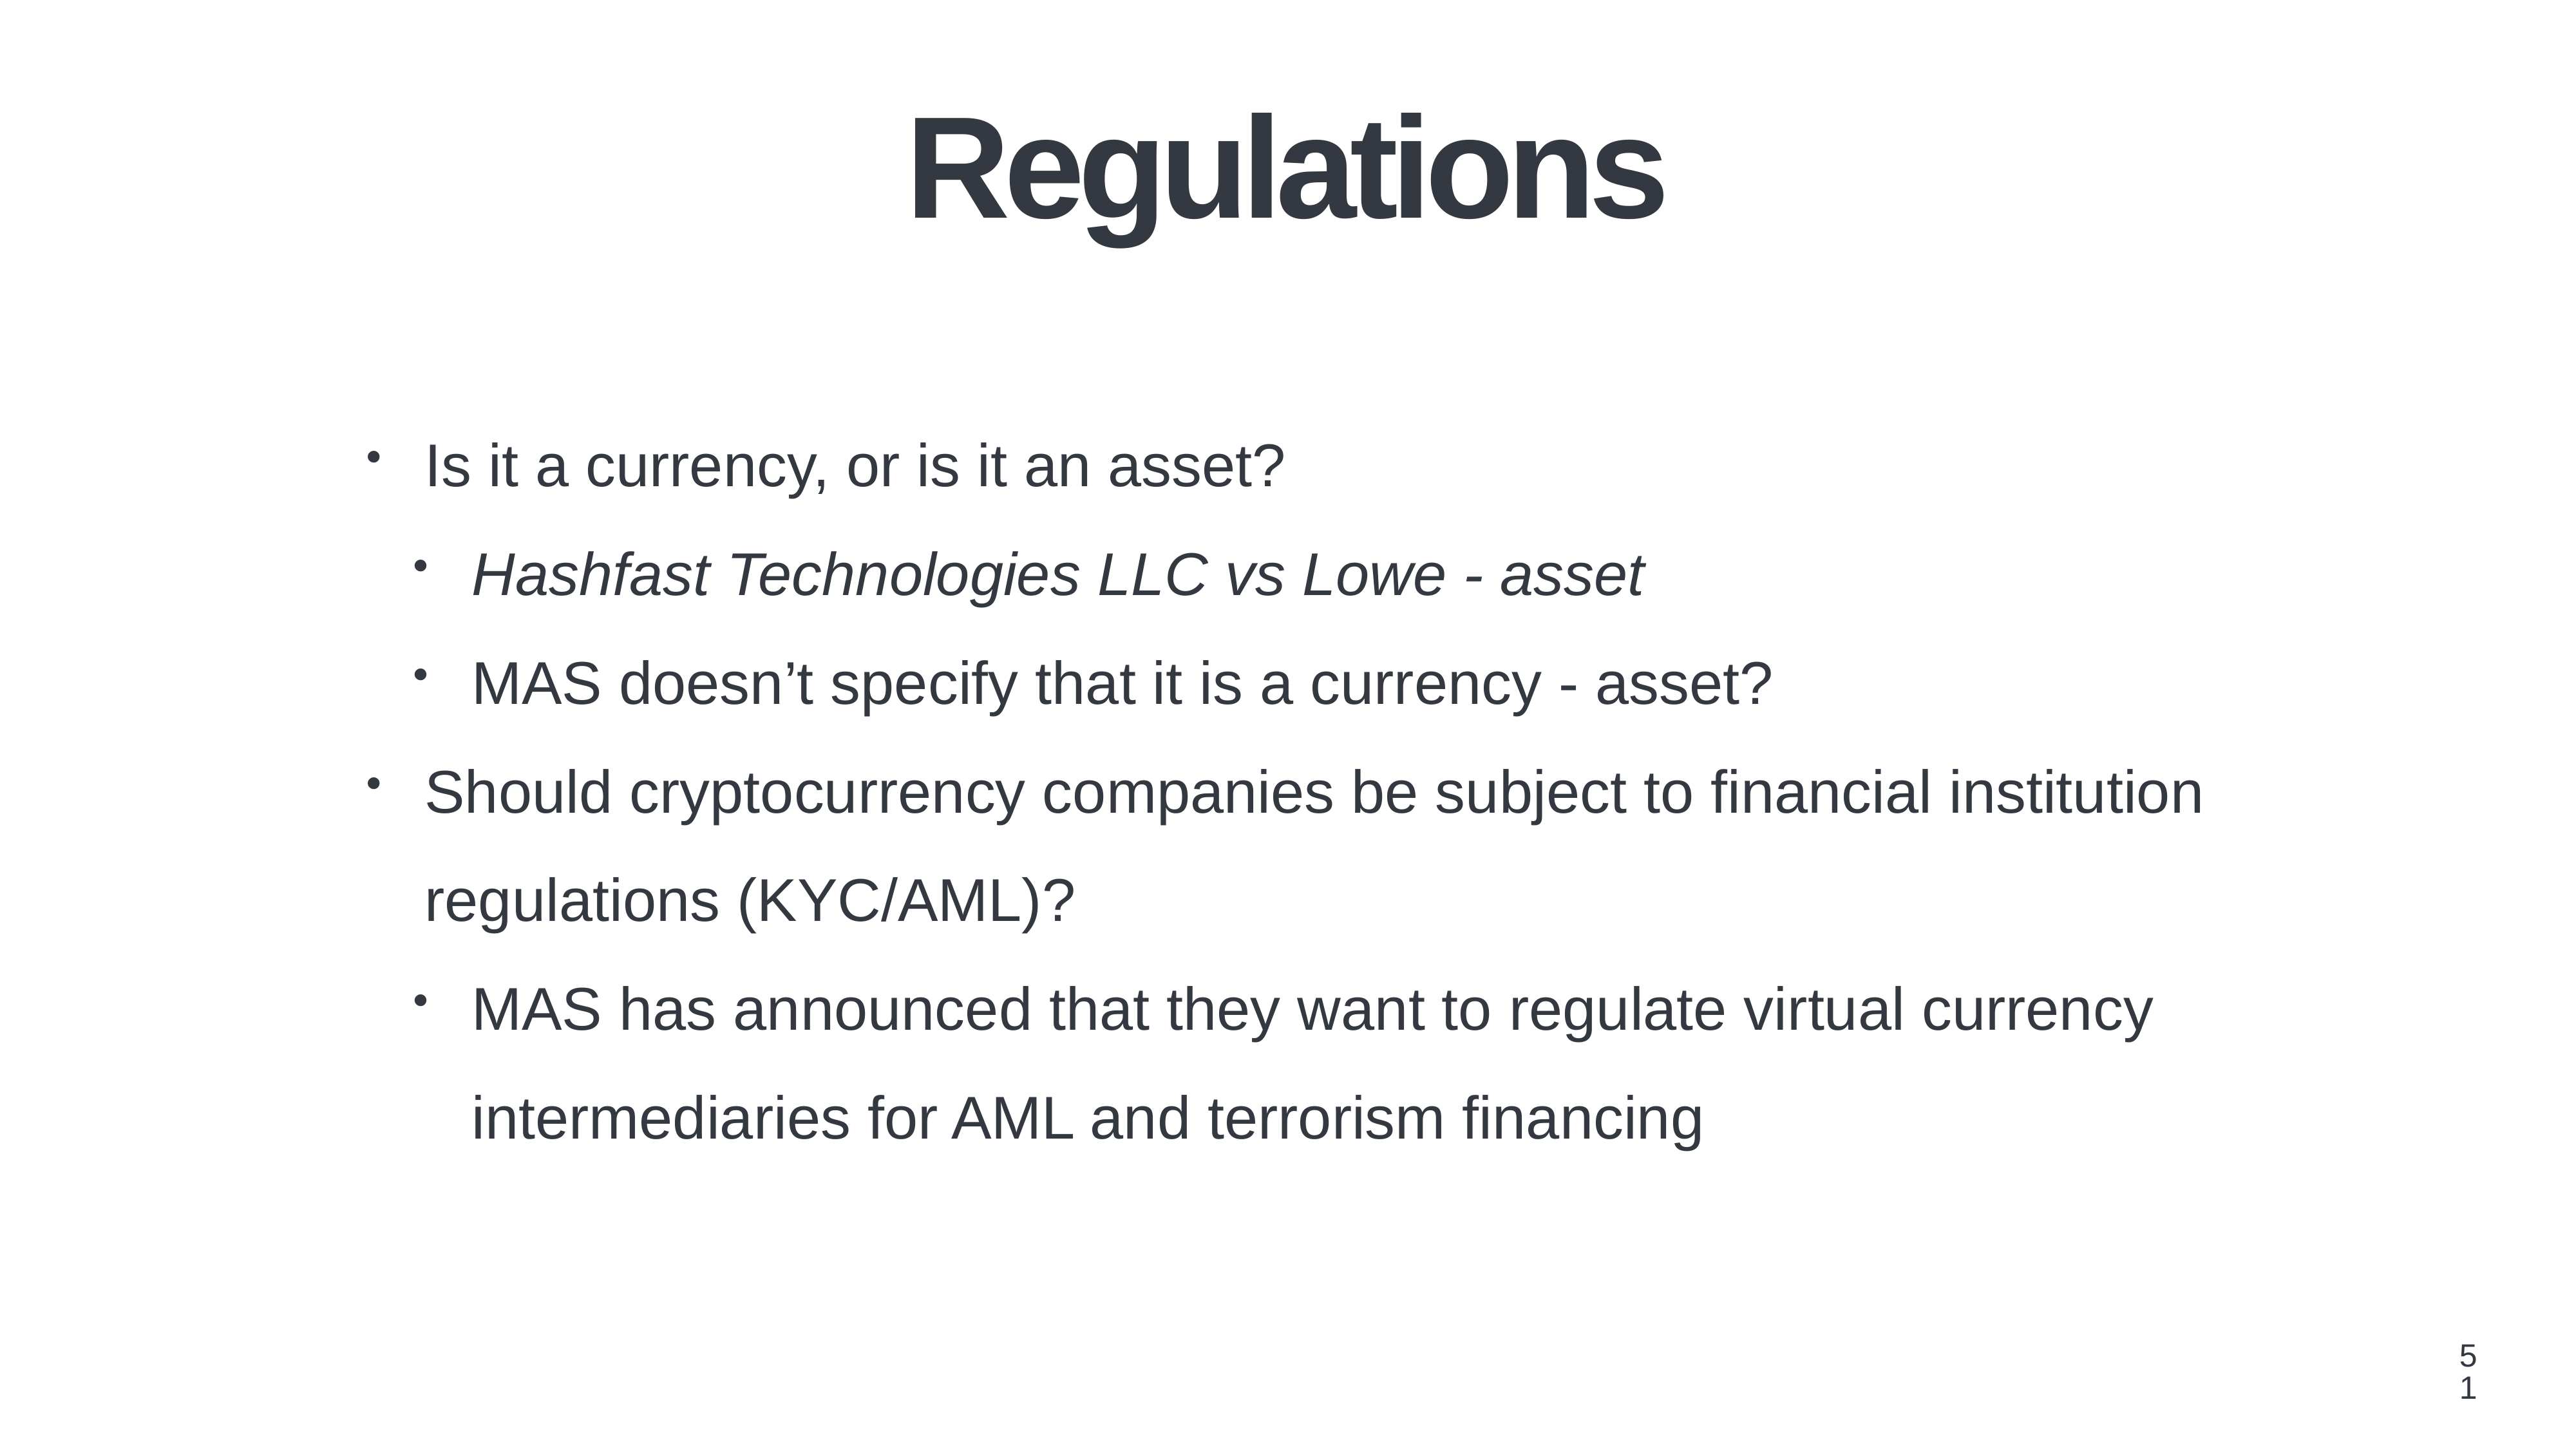

# Regulations
Is it a currency, or is it an asset?
Hashfast Technologies LLC vs Lowe - asset
MAS doesn’t specify that it is a currency - asset?
Should cryptocurrency companies be subject to financial institution regulations (KYC/AML)?
MAS has announced that they want to regulate virtual currency intermediaries for AML and terrorism financing
51